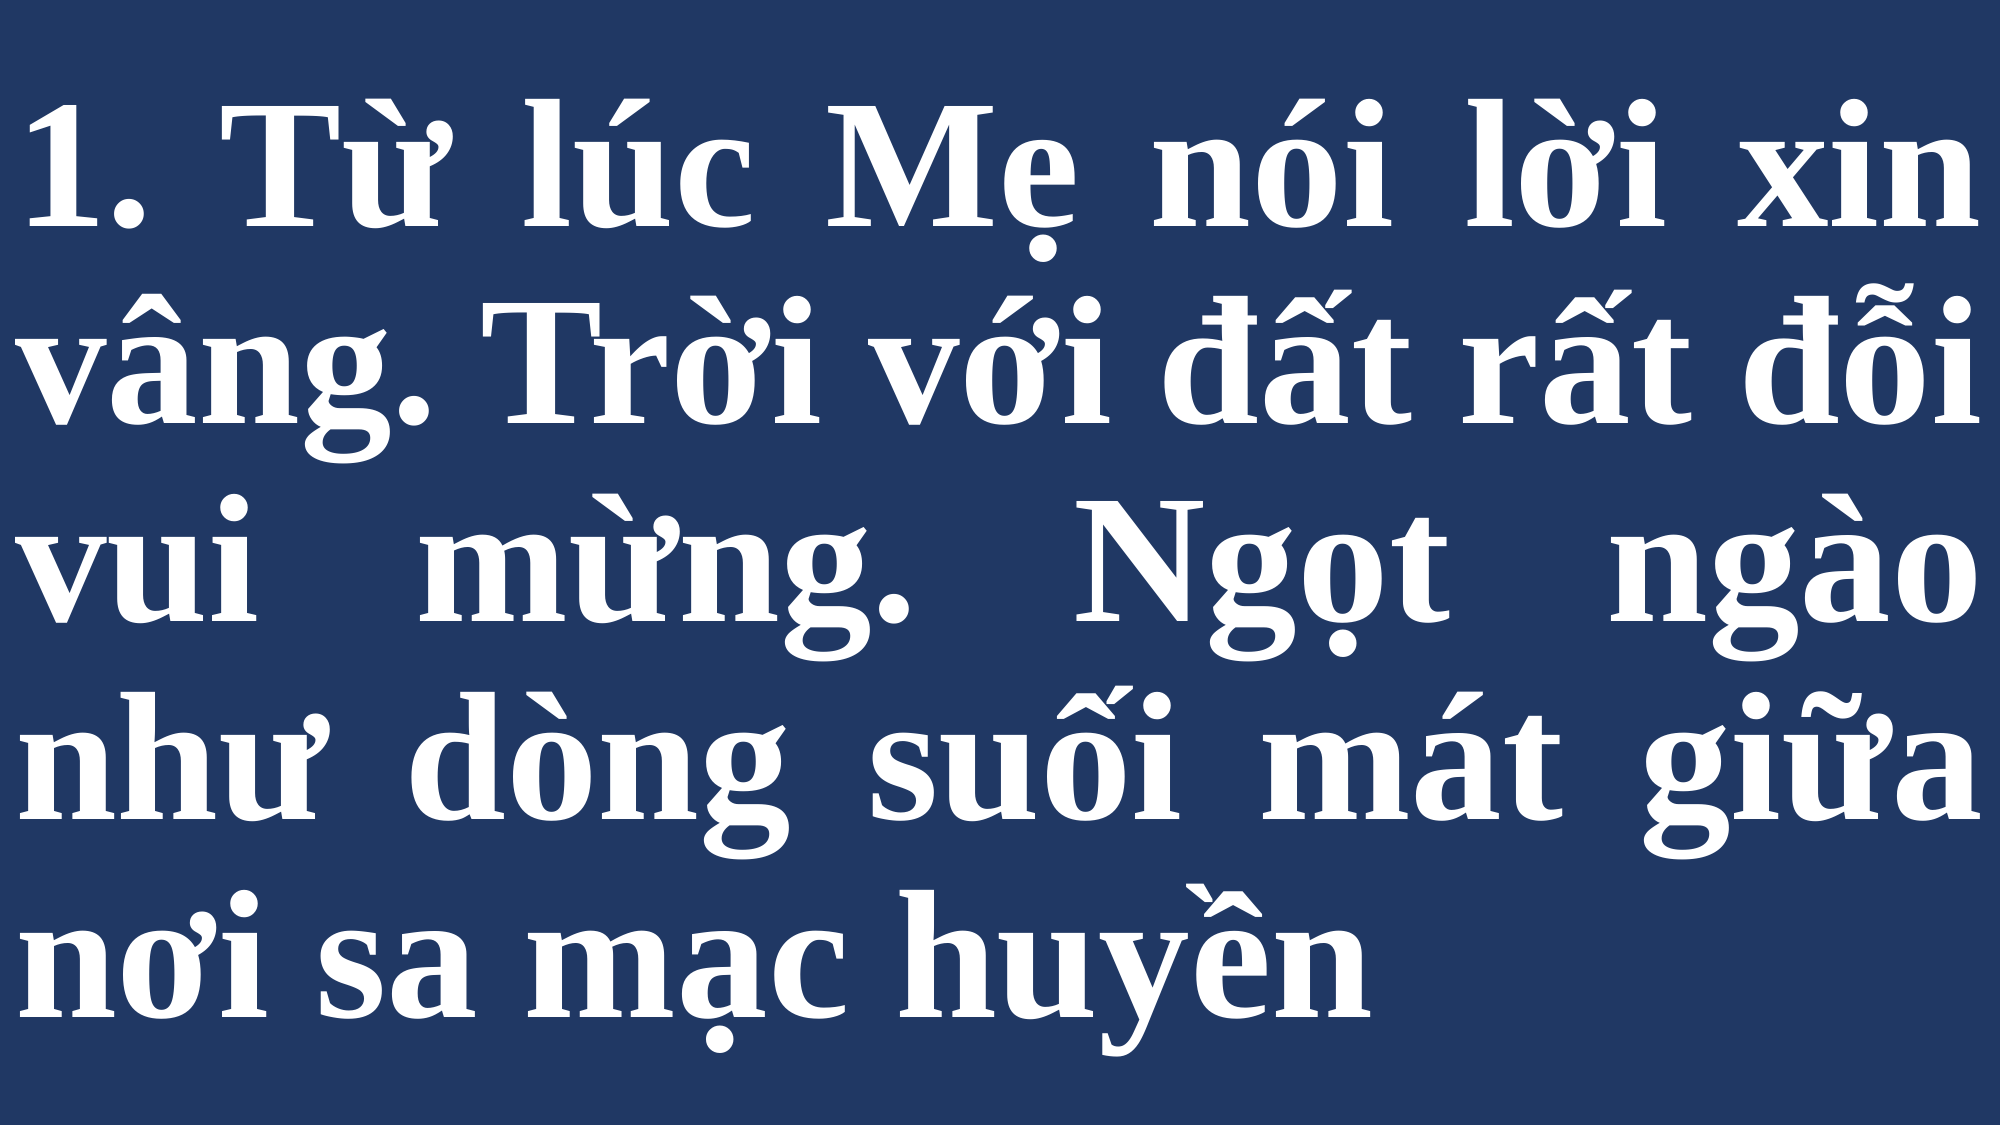

# 1. Từ lúc Mẹ nói lời xin vâng. Trời với đất rất đỗi vui mừng. Ngọt ngào như dòng suối mát giữa nơi sa mạc huyền